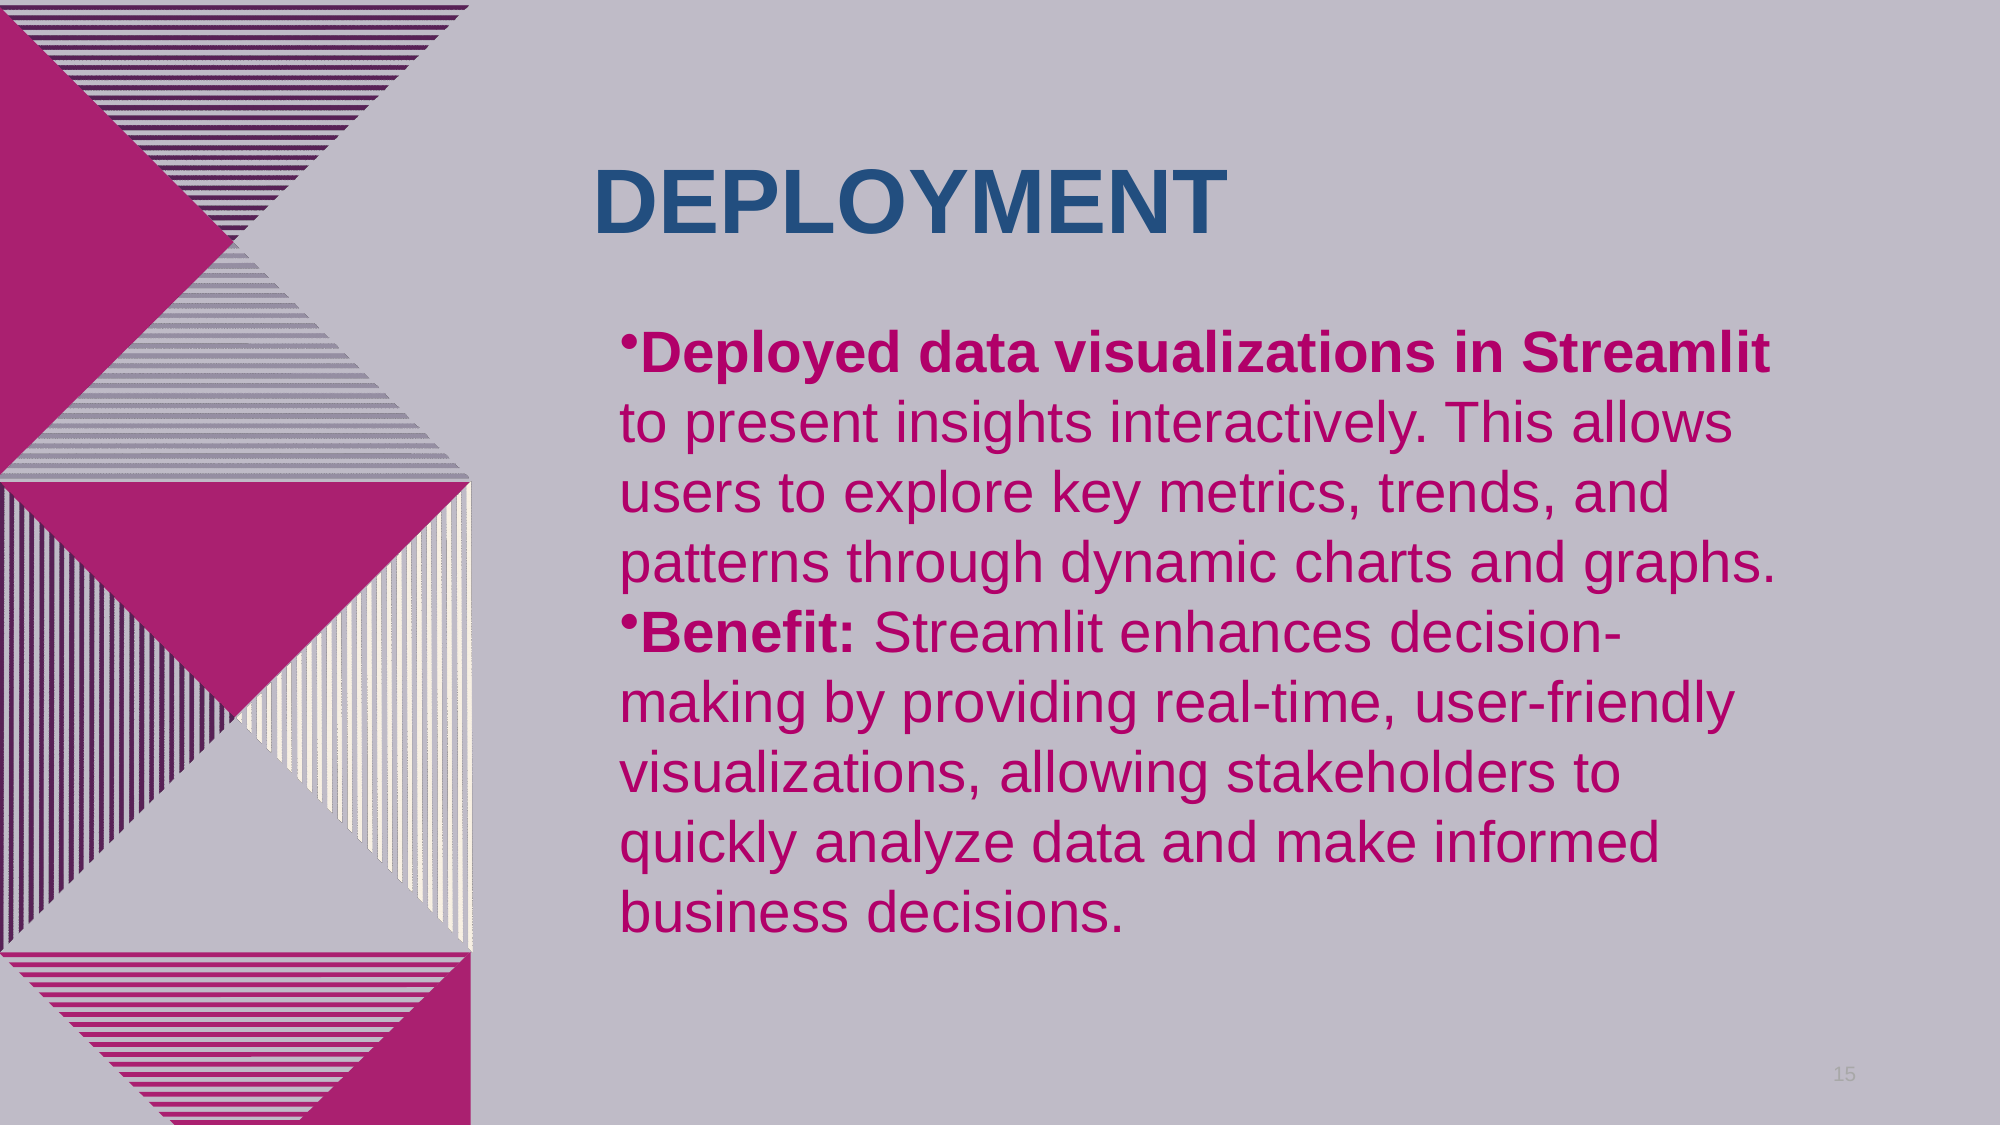

# Deployment
Deployed data visualizations in Streamlit to present insights interactively. This allows users to explore key metrics, trends, and patterns through dynamic charts and graphs.
Benefit: Streamlit enhances decision-making by providing real-time, user-friendly visualizations, allowing stakeholders to quickly analyze data and make informed business decisions.
15